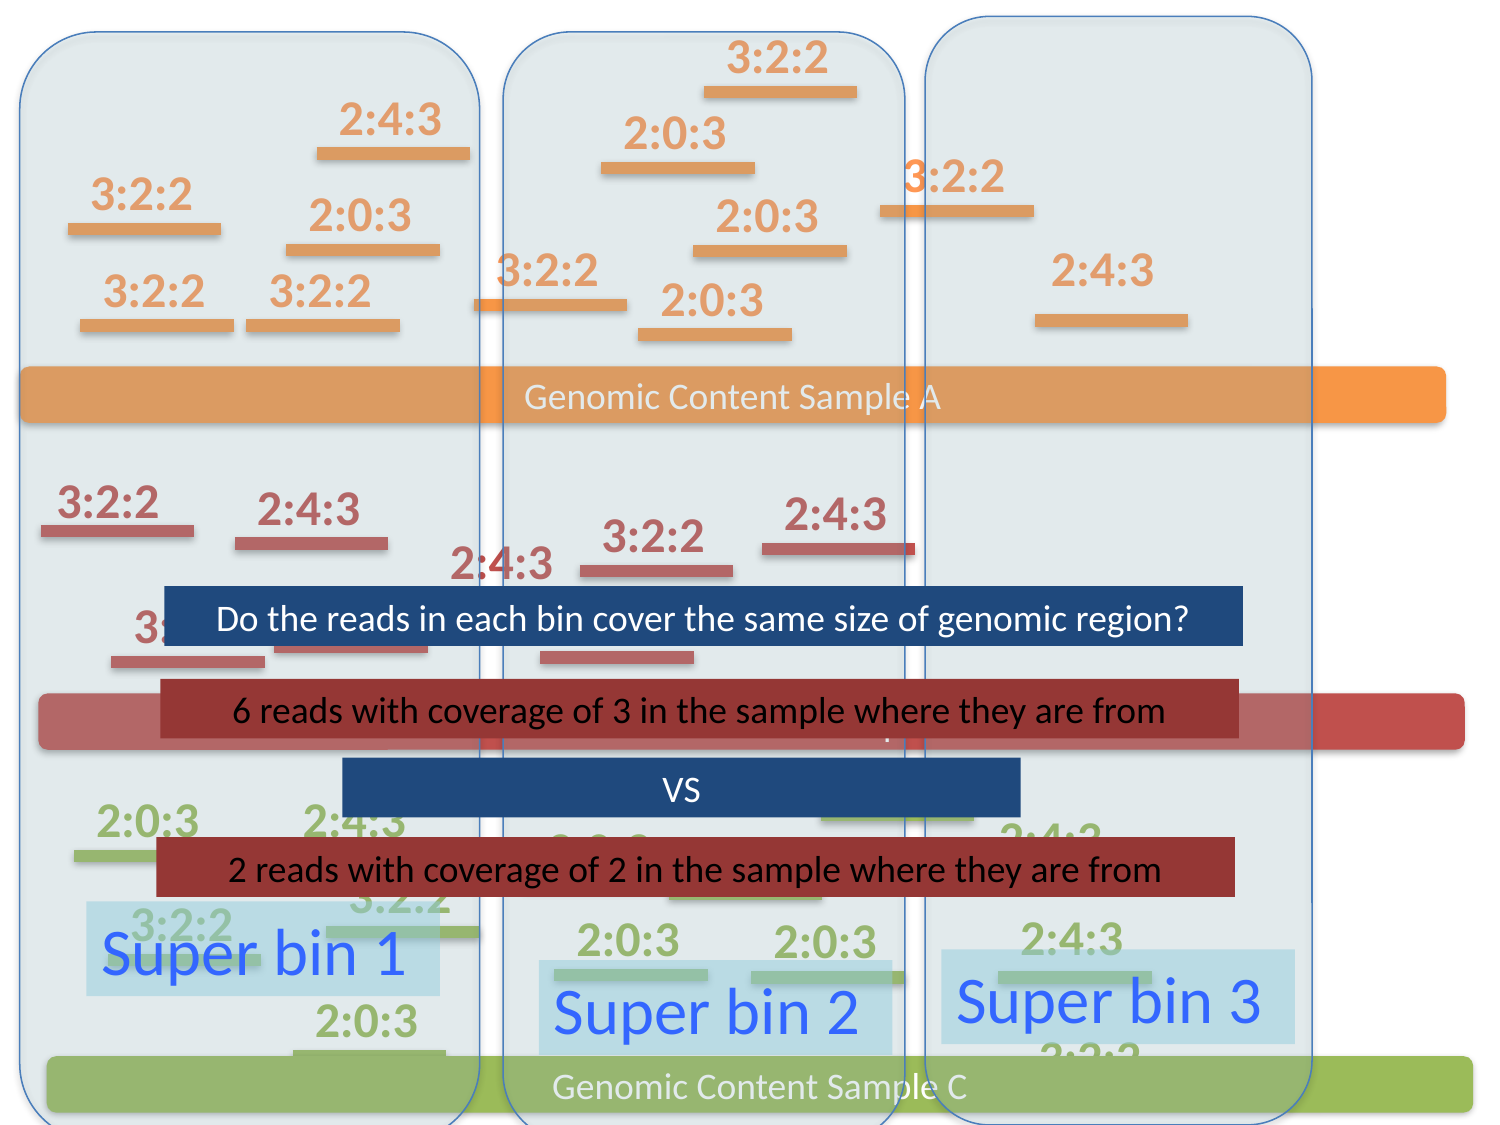

3:2:2

2:4:3
2:0:3
3:2:2
3:2:2
2:0:3
2:0:3
3:2:2
2:4:3
3:2:2
3:2:2
2:0:3
Genomic Content Sample A
3:2:2
2:4:3
2:4:3
3:2:2
2:4:3
2:4:3
3:2:2
3:2:2
Do the reads in each bin cover the same size of genomic region?
6 reads with coverage of 3 in the sample where they are from
Genomic Content Sample B
3:2:2
VS
2:0:3
2:4:3
2:4:3
2:0:3
2:0:3
2 reads with coverage of 2 in the sample where they are from
3:2:2
3:2:2
2:4:3
2:0:3
Super bin 1
2:0:3
Super bin 3
Super bin 2
2:0:3
3:2:2
Genomic Content Sample C